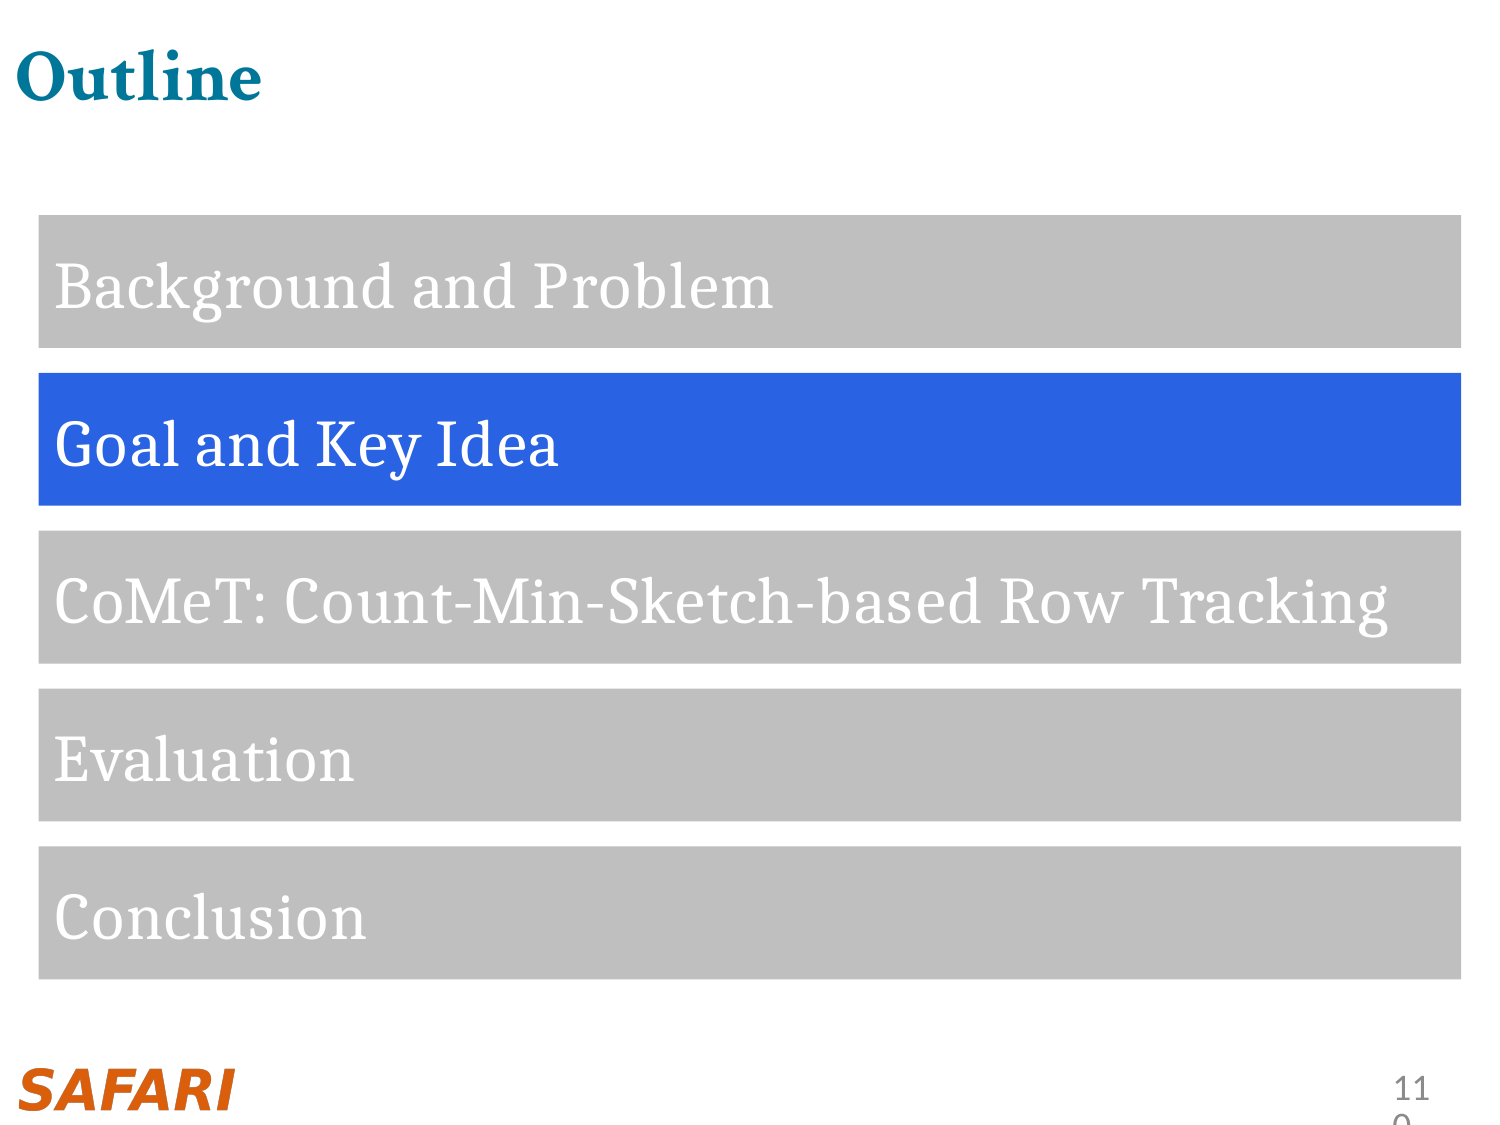

# Outline
Background and Problem
Goal and Key Idea
CoMeT: Count-Min-Sketch-based Row Tracking
Evaluation
Conclusion

110